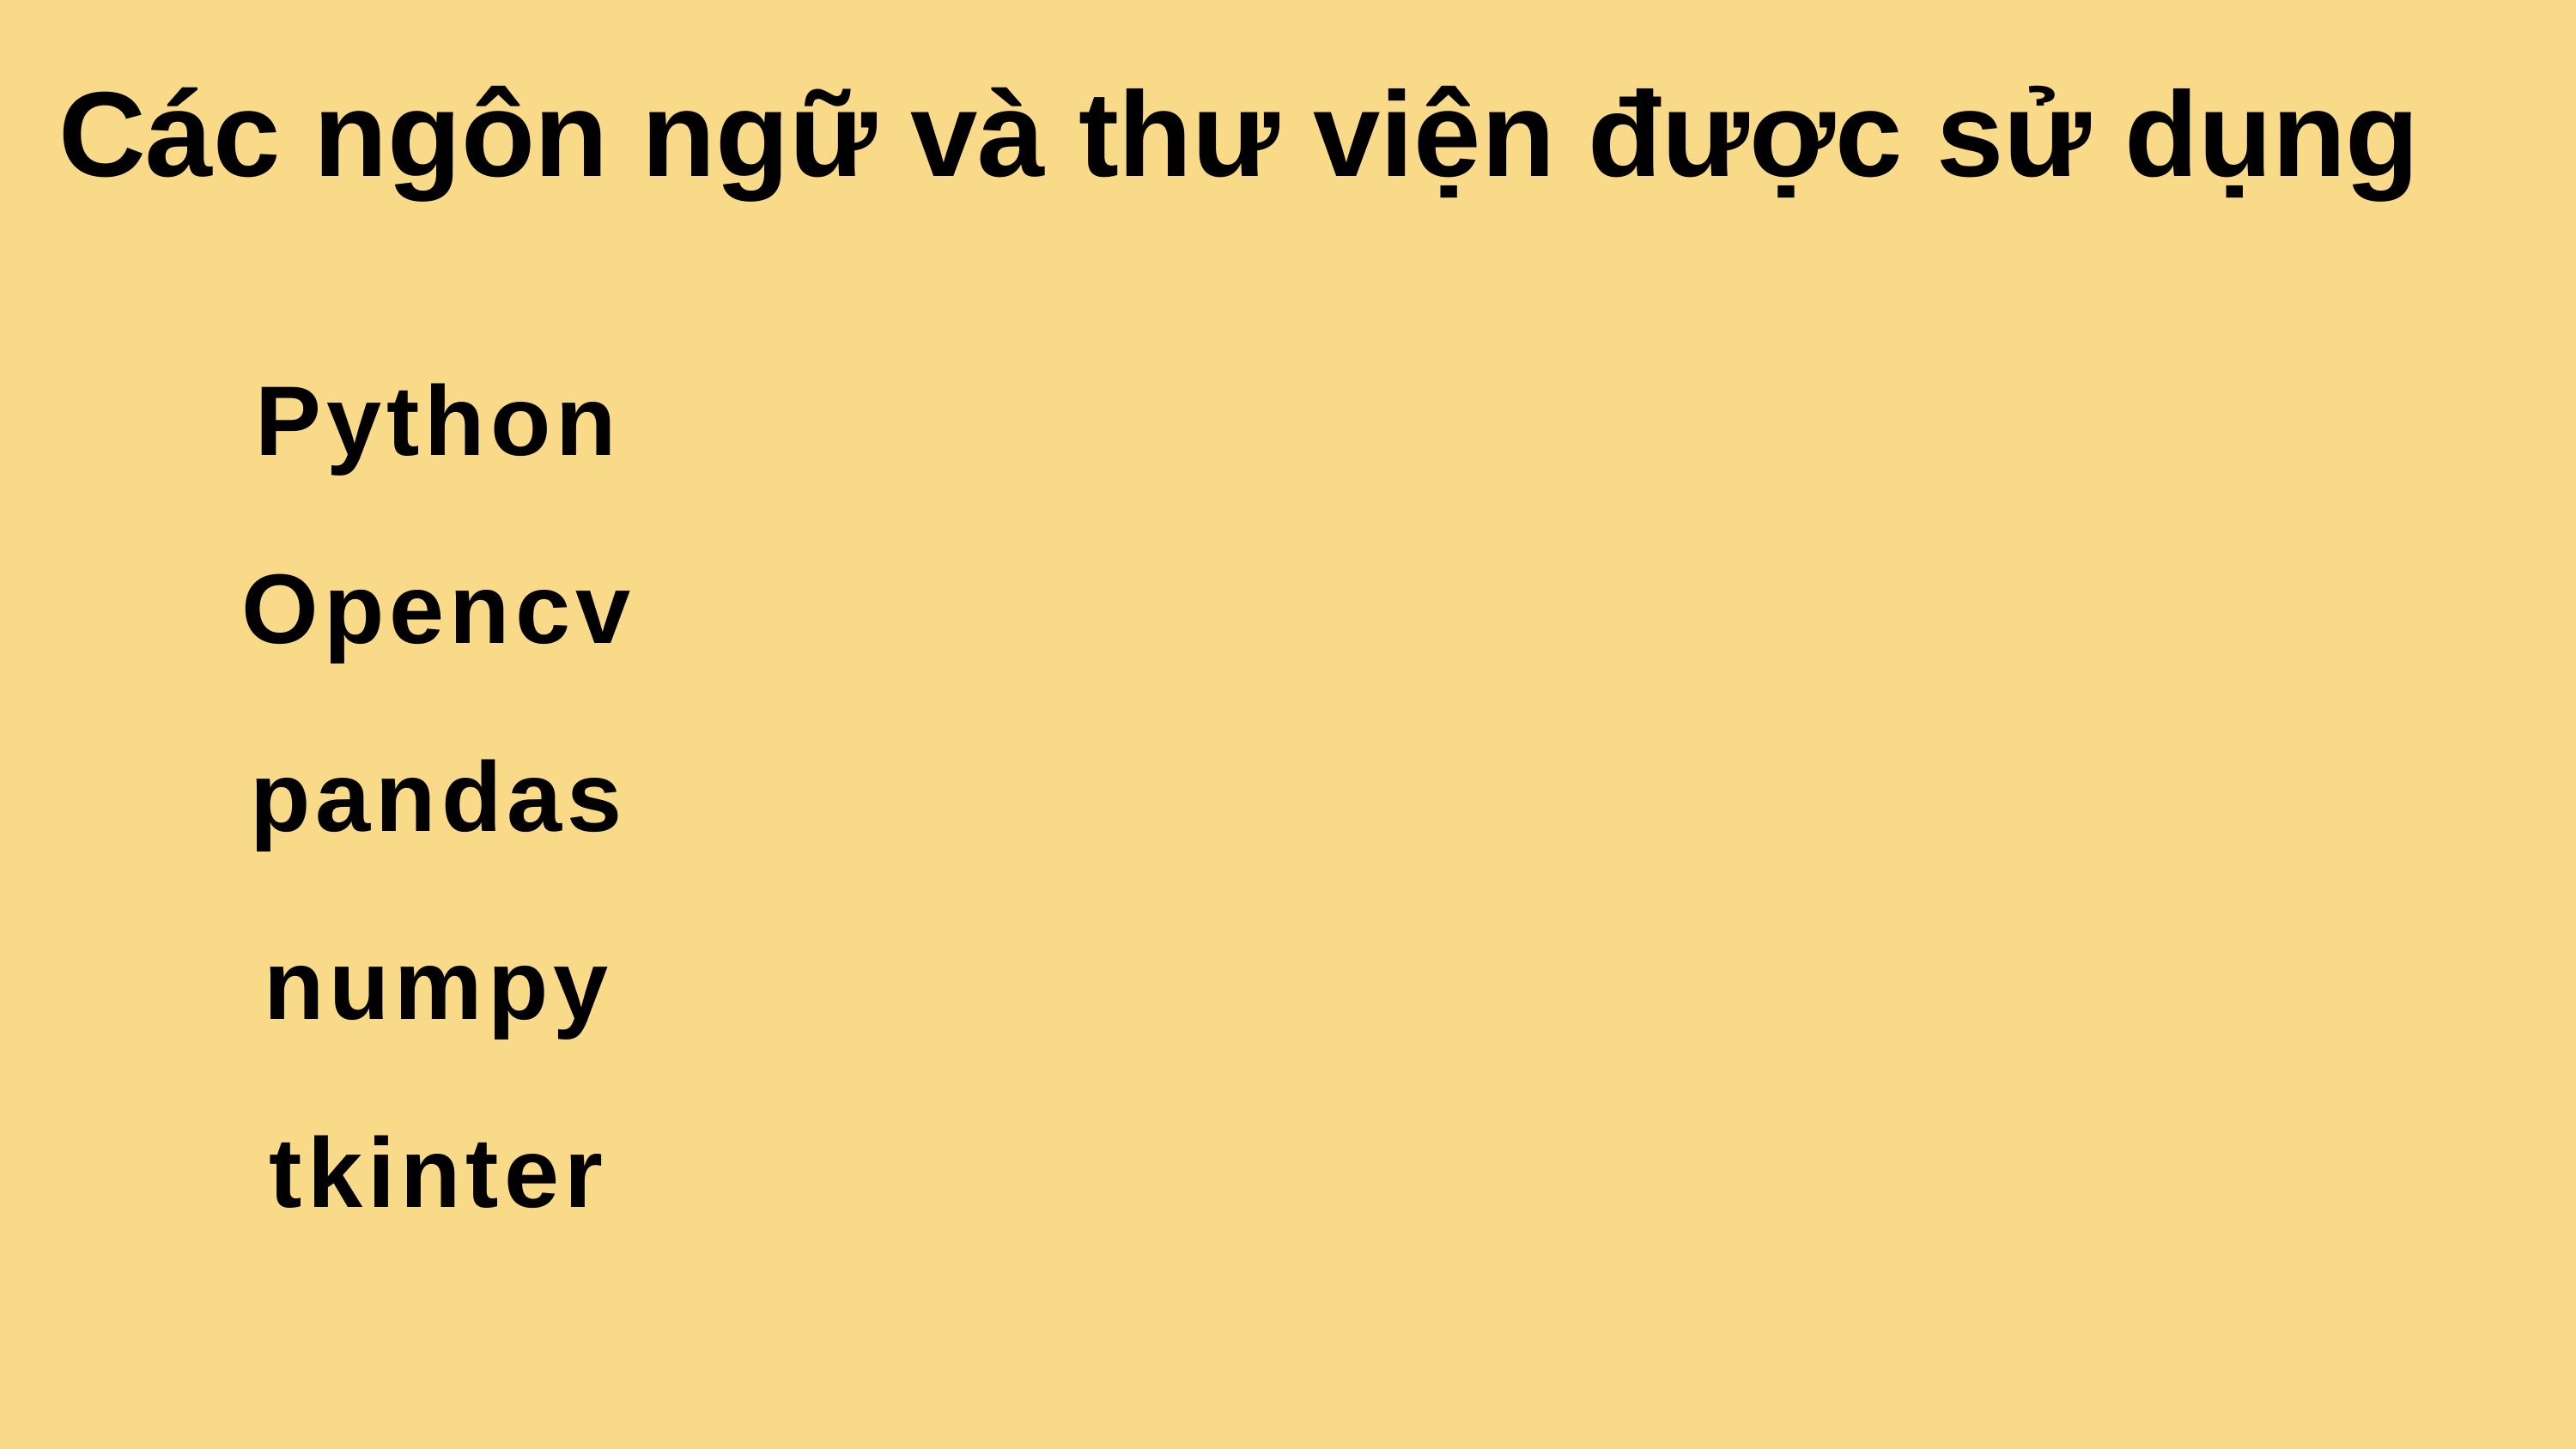

Các ngôn ngữ và thư viện được sử dụng
Python
Opencv
pandas
numpy
tkinter